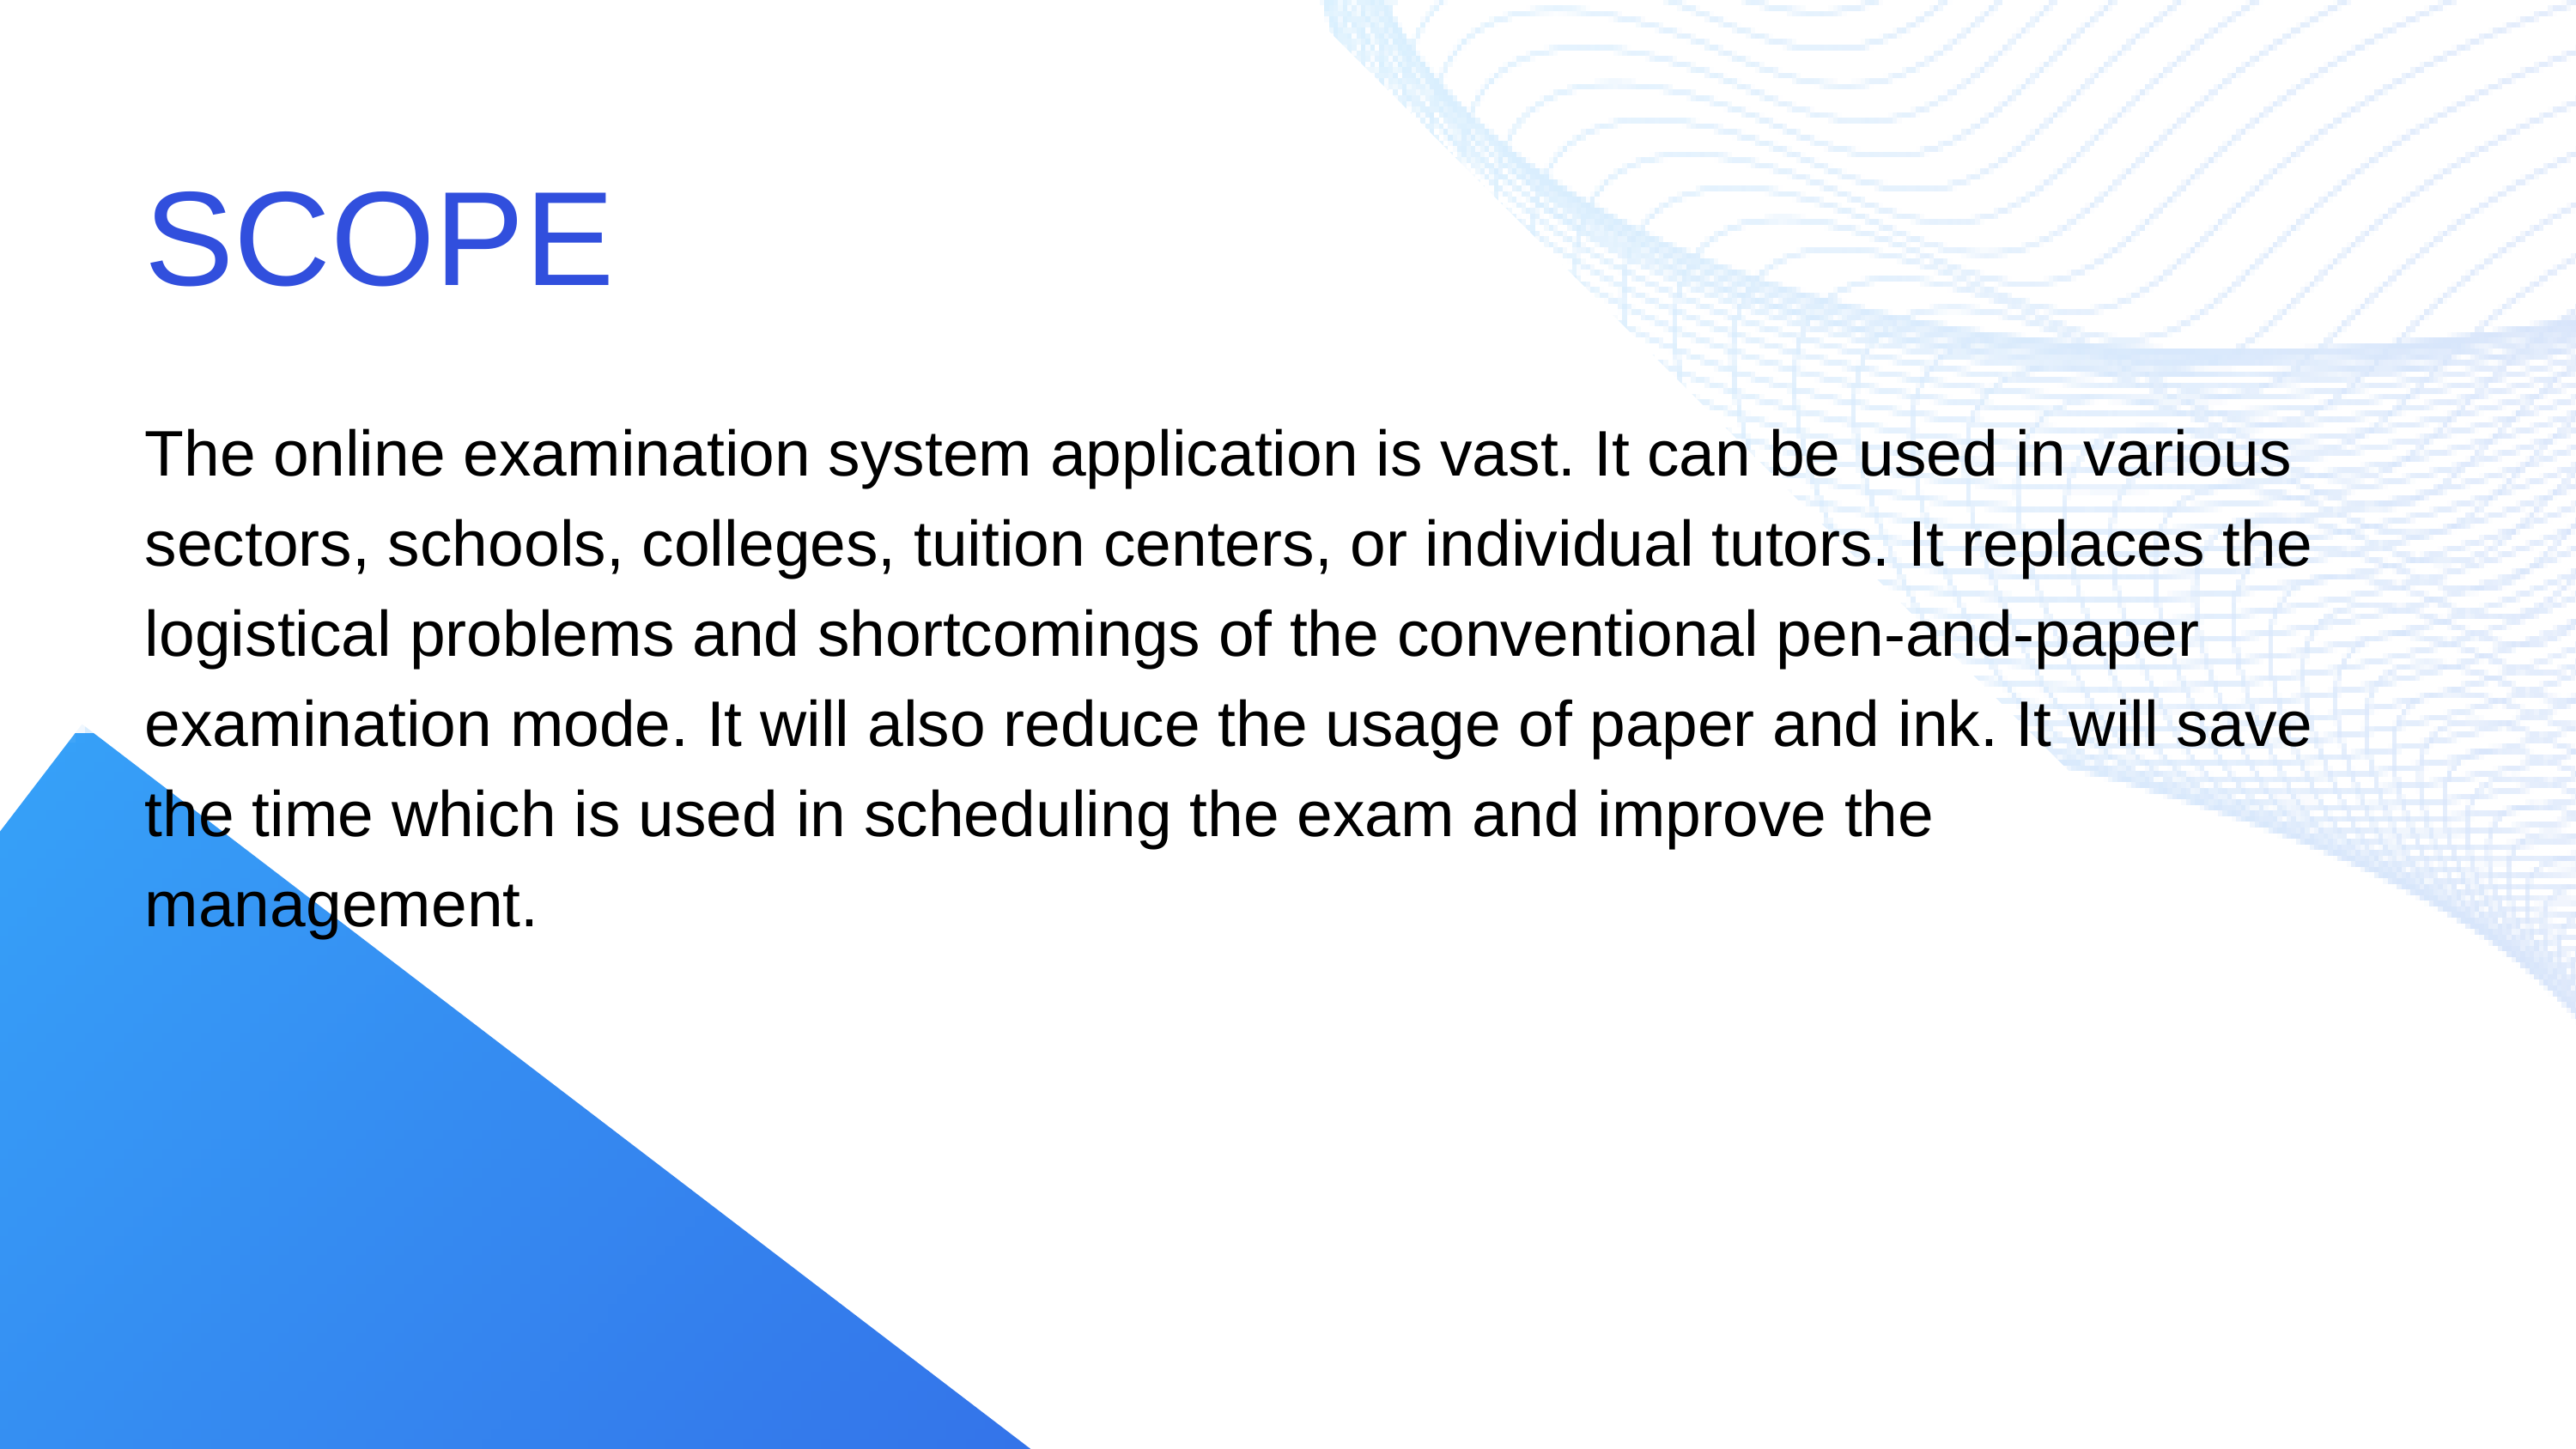

SCOPE
The online examination system application is vast. It can be used in various sectors, schools, colleges, tuition centers, or individual tutors. It replaces the logistical problems and shortcomings of the conventional pen-and-paper examination mode. It will also reduce the usage of paper and ink. It will save the time which is used in scheduling the exam and improve the management.